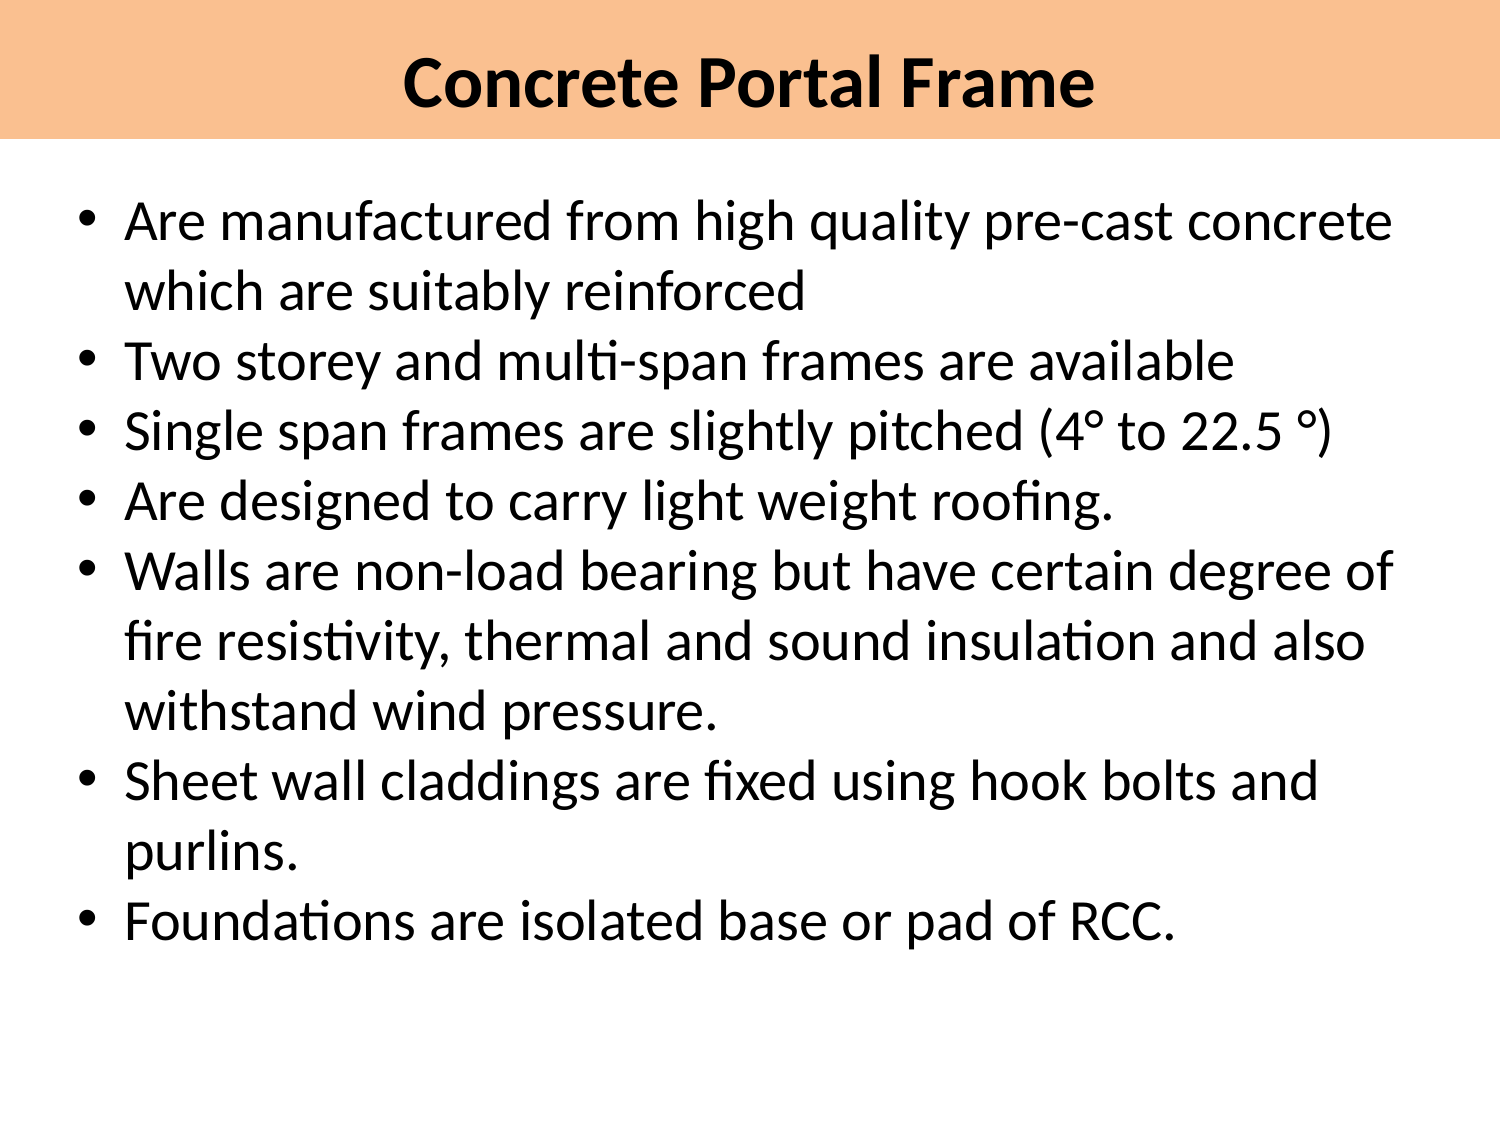

Concrete Portal Frame
Are manufactured from high quality pre-cast concrete which are suitably reinforced
Two storey and multi-span frames are available
Single span frames are slightly pitched (4° to 22.5 °)
Are designed to carry light weight roofing.
Walls are non-load bearing but have certain degree of fire resistivity, thermal and sound insulation and also withstand wind pressure.
Sheet wall claddings are fixed using hook bolts and purlins.
Foundations are isolated base or pad of RCC.